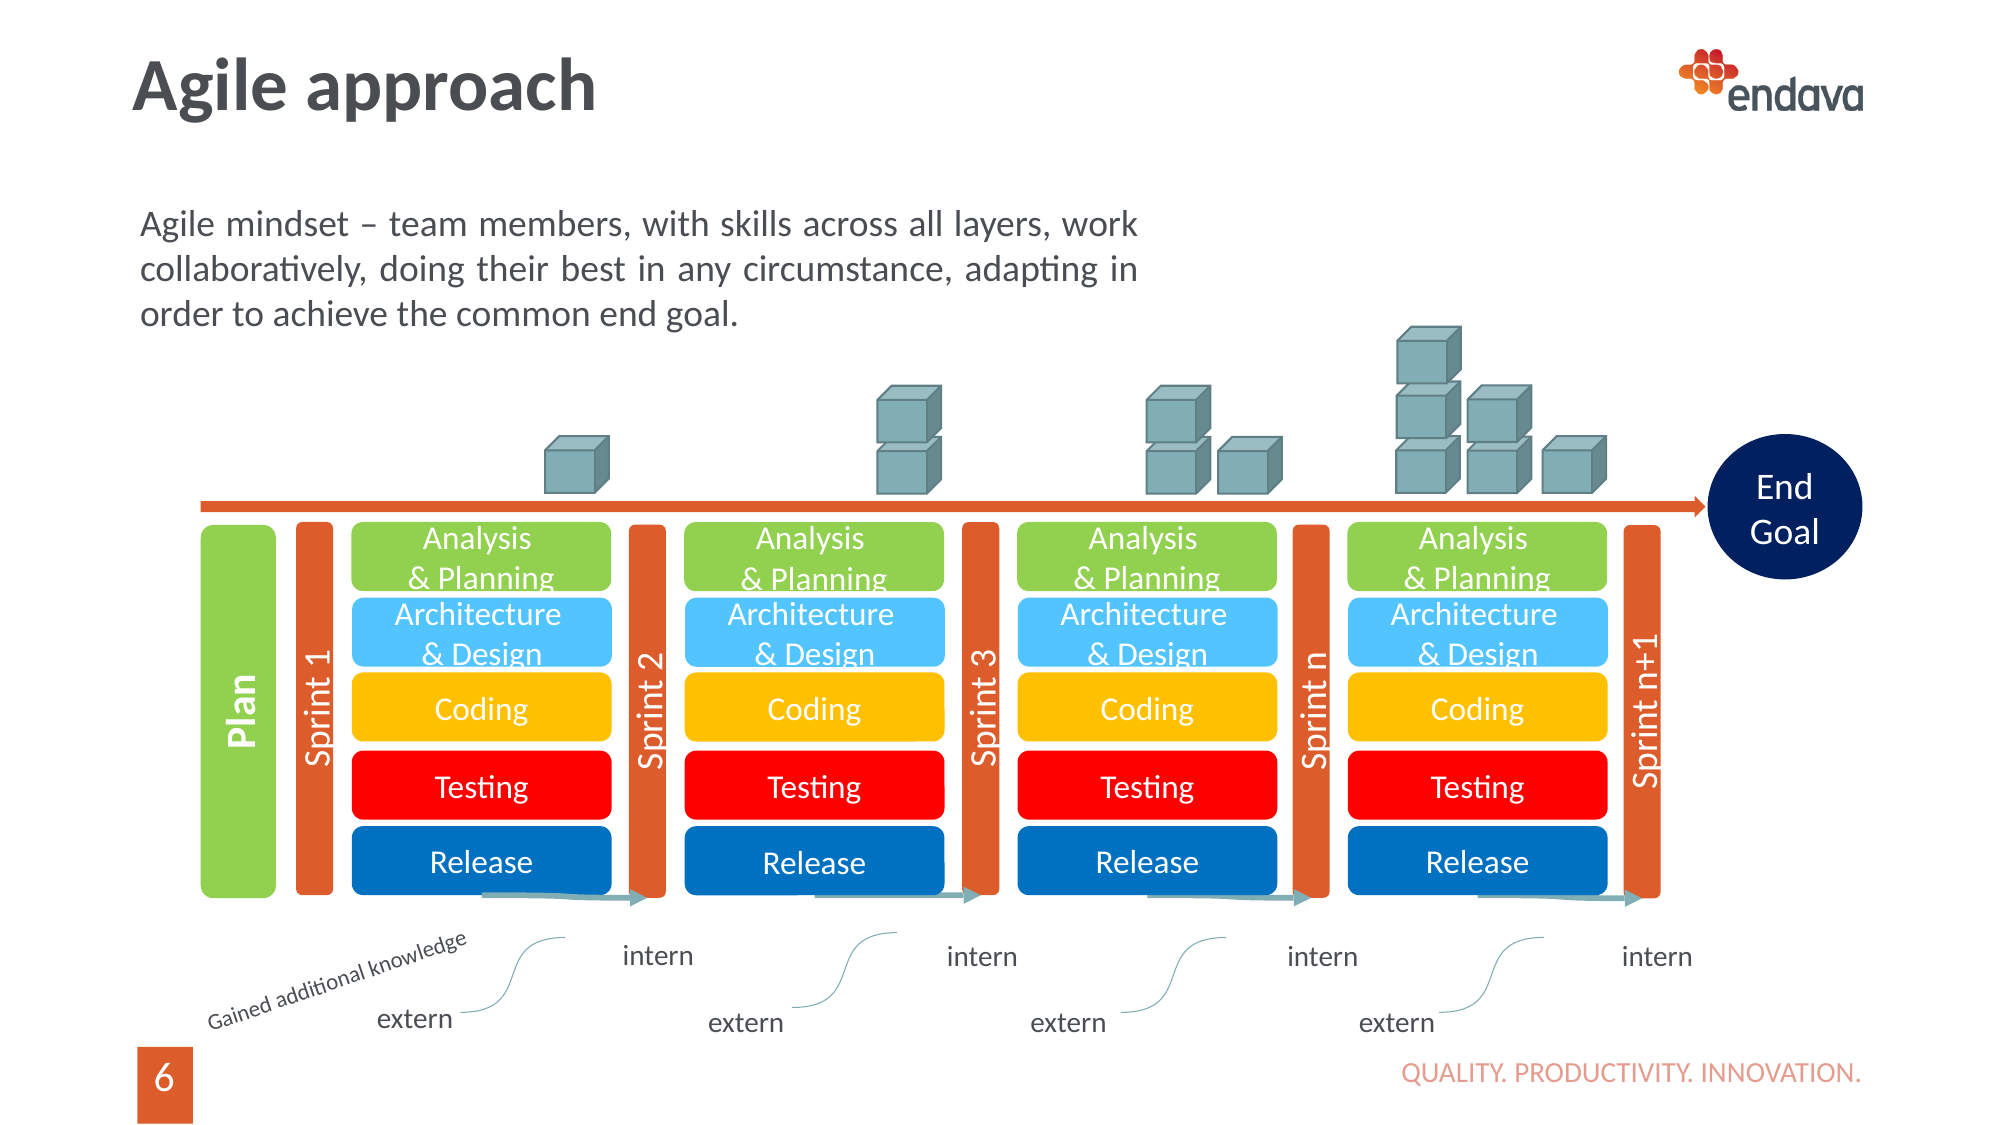

# Agile approach
Agile mindset – team members, with skills across all layers, work collaboratively, doing their best in any circumstance, adapting in order to achieve the common end goal.

End Goal

Sprint 1
Analysis
& Planning
Sprint 3
Analysis
& Planning
Analysis
& Planning
Analysis
& Planning
Sprint n
Sprint 2
Plan
Sprint n+1
Architecture
& Design
Architecture
& Design
Architecture
& Design
Architecture
& Design
Coding
Coding
Coding
Coding
Testing
Testing
Testing
Testing
Release
Release
Release
Release
intern
intern
intern
intern
Gained additional knowledge
extern
extern
extern
extern
QUALITY. PRODUCTIVITY. INNOVATION.